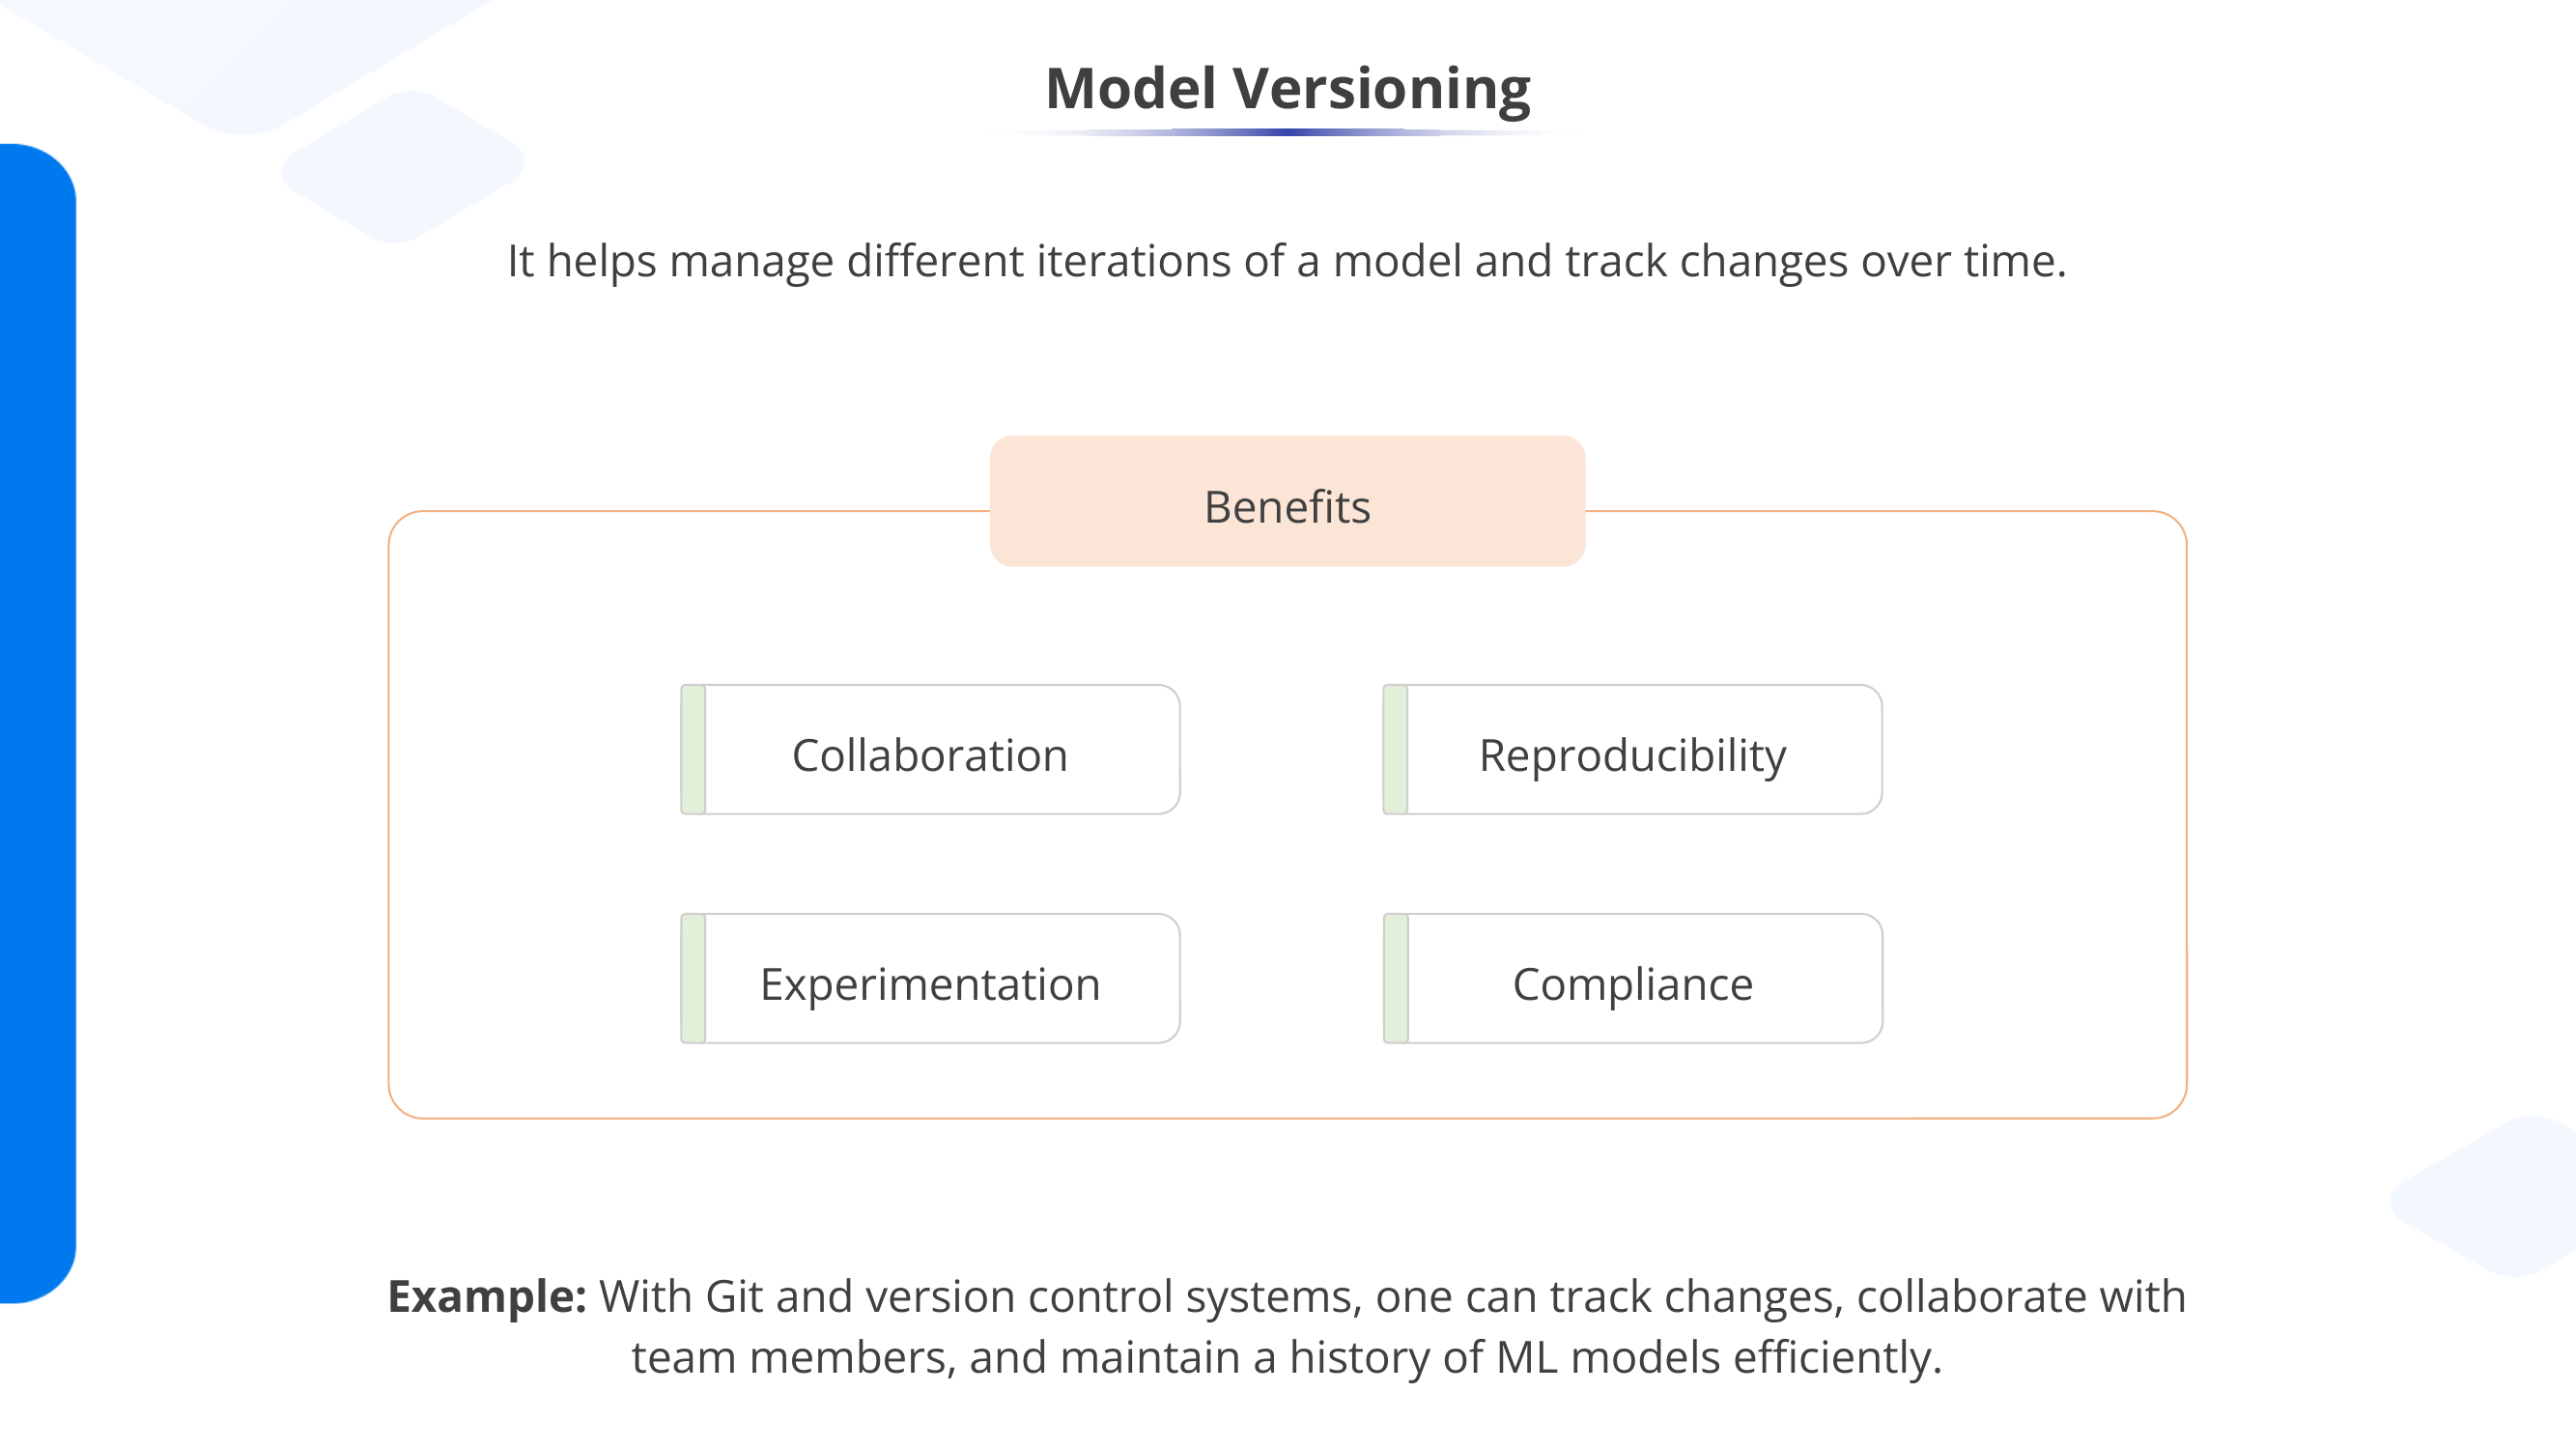

# Model Versioning

It helps manage different iterations of a model and track changes over time.
Benefits

Collaboration

Reproducibility

Experimentation

Compliance

Example: With Git and version control systems, one can track changes, collaborate with team members, and maintain a history of ML models efficiently.